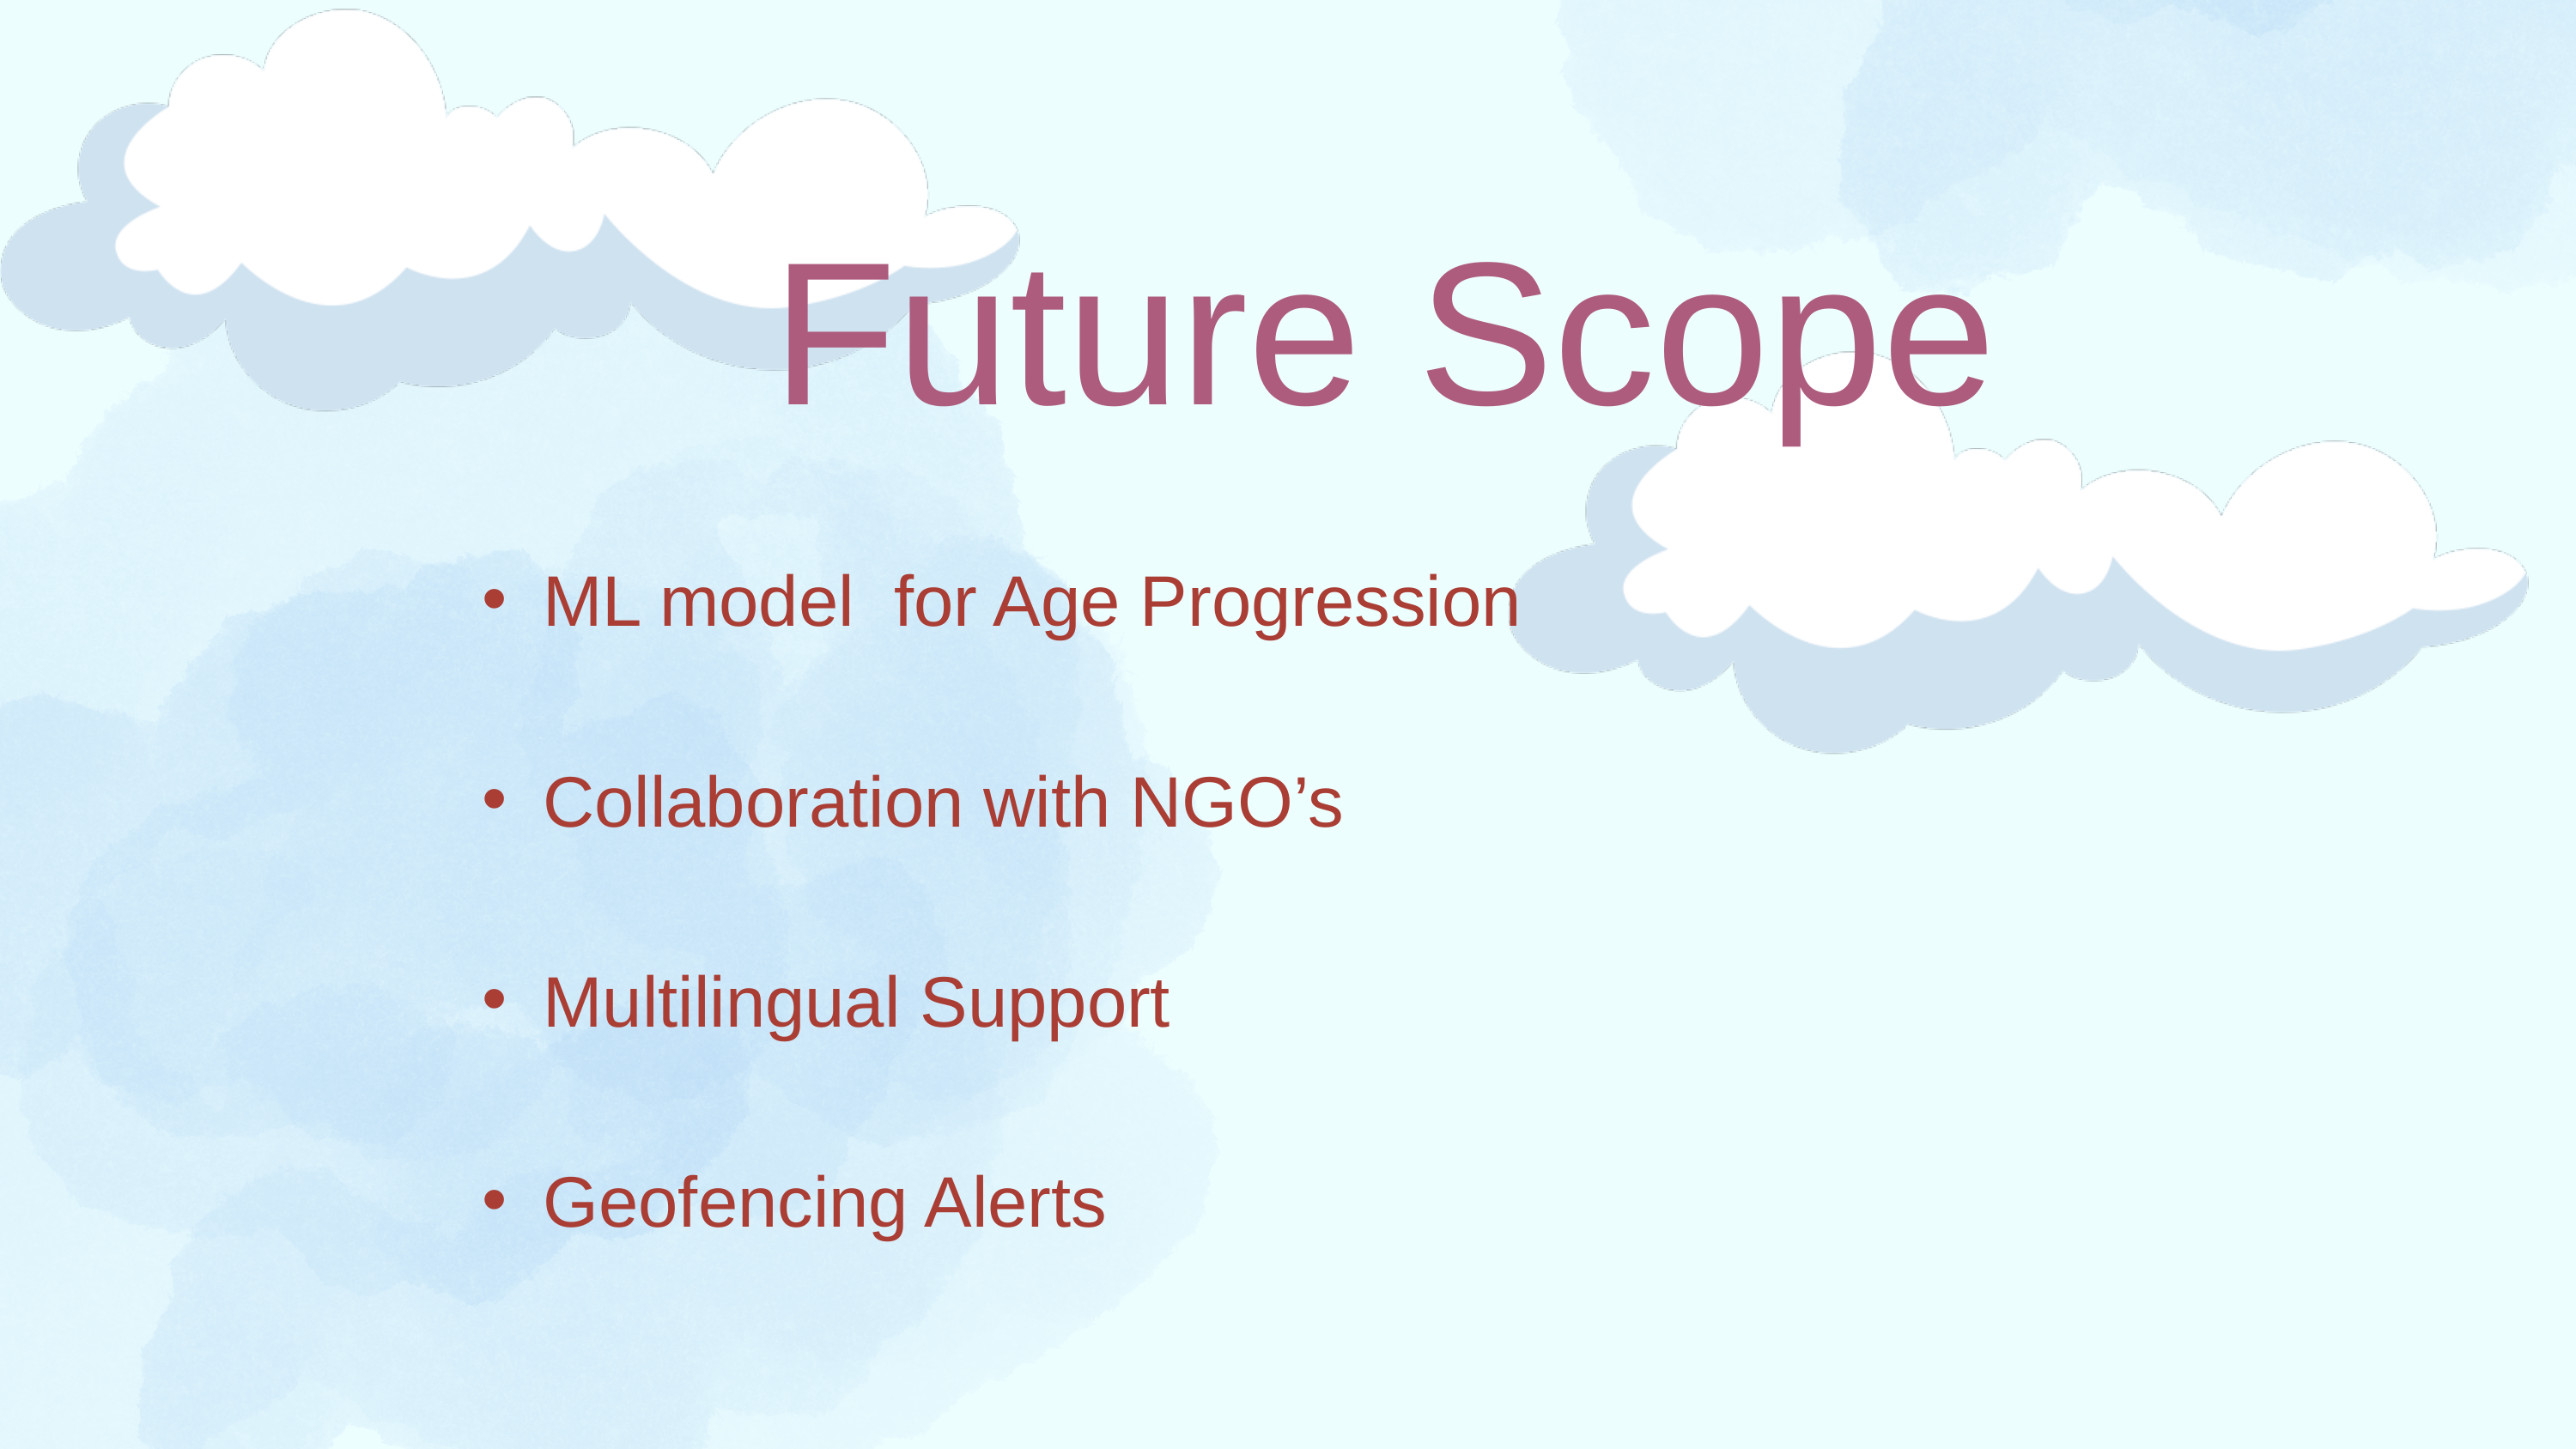

Future Scope

ML model  for Age Progression

Collaboration with NGO’s

Multilingual Support

Geofencing Alerts